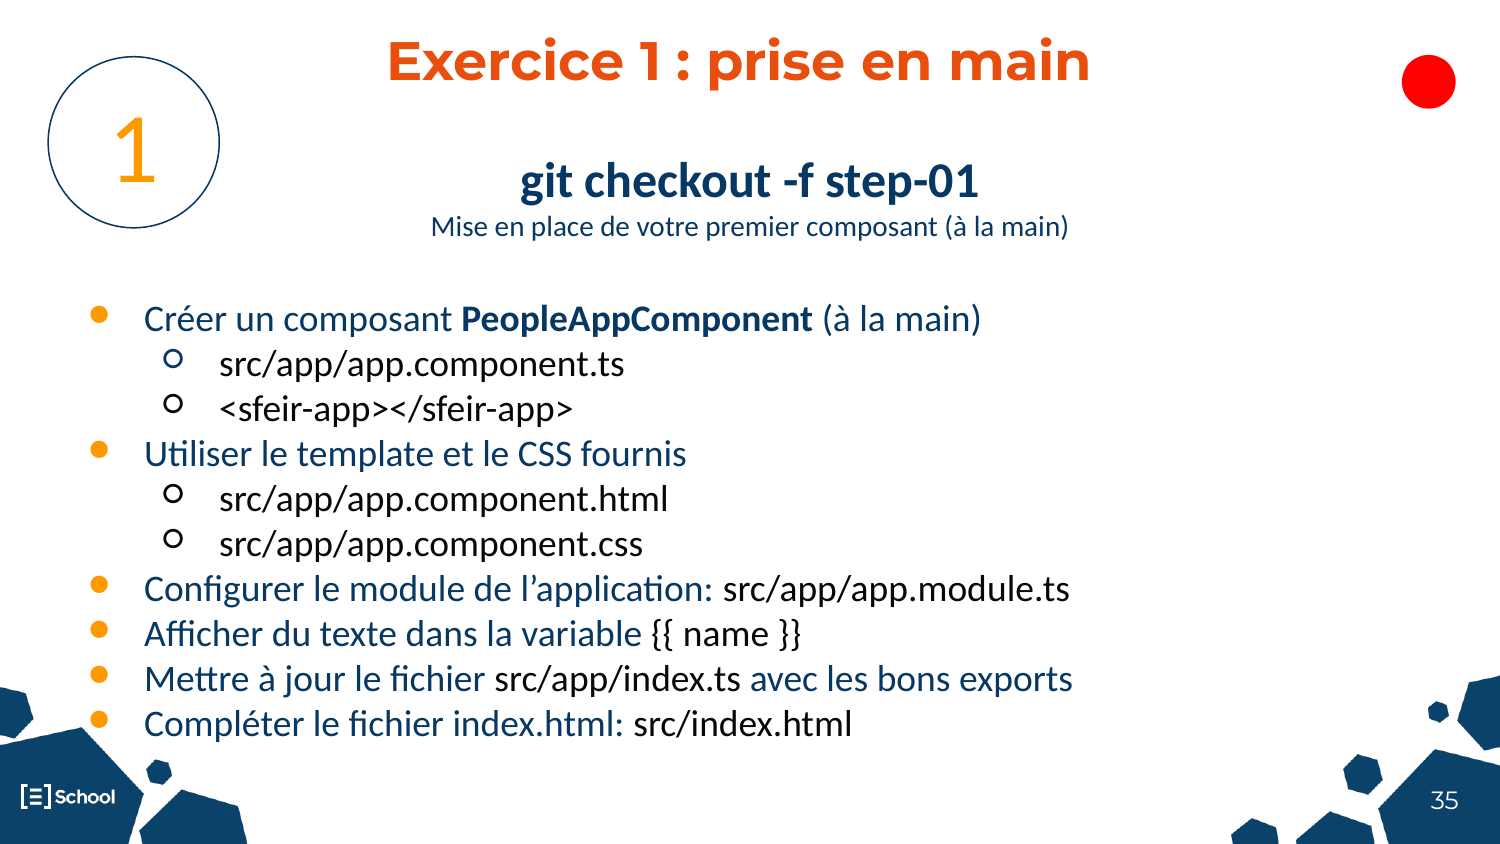

●
Exercice 1 : prise en main

1
git checkout -f step-01
Mise en place de votre premier composant (à la main)
Créer un composant PeopleAppComponent (à la main)
src/app/app.component.ts
<sfeir-app></sfeir-app>
Utiliser le template et le CSS fournis
src/app/app.component.html
src/app/app.component.css
Configurer le module de l’application: src/app/app.module.ts
Afficher du texte dans la variable {{ name }}
Mettre à jour le fichier src/app/index.ts avec les bons exports
Compléter le fichier index.html: src/index.html
35